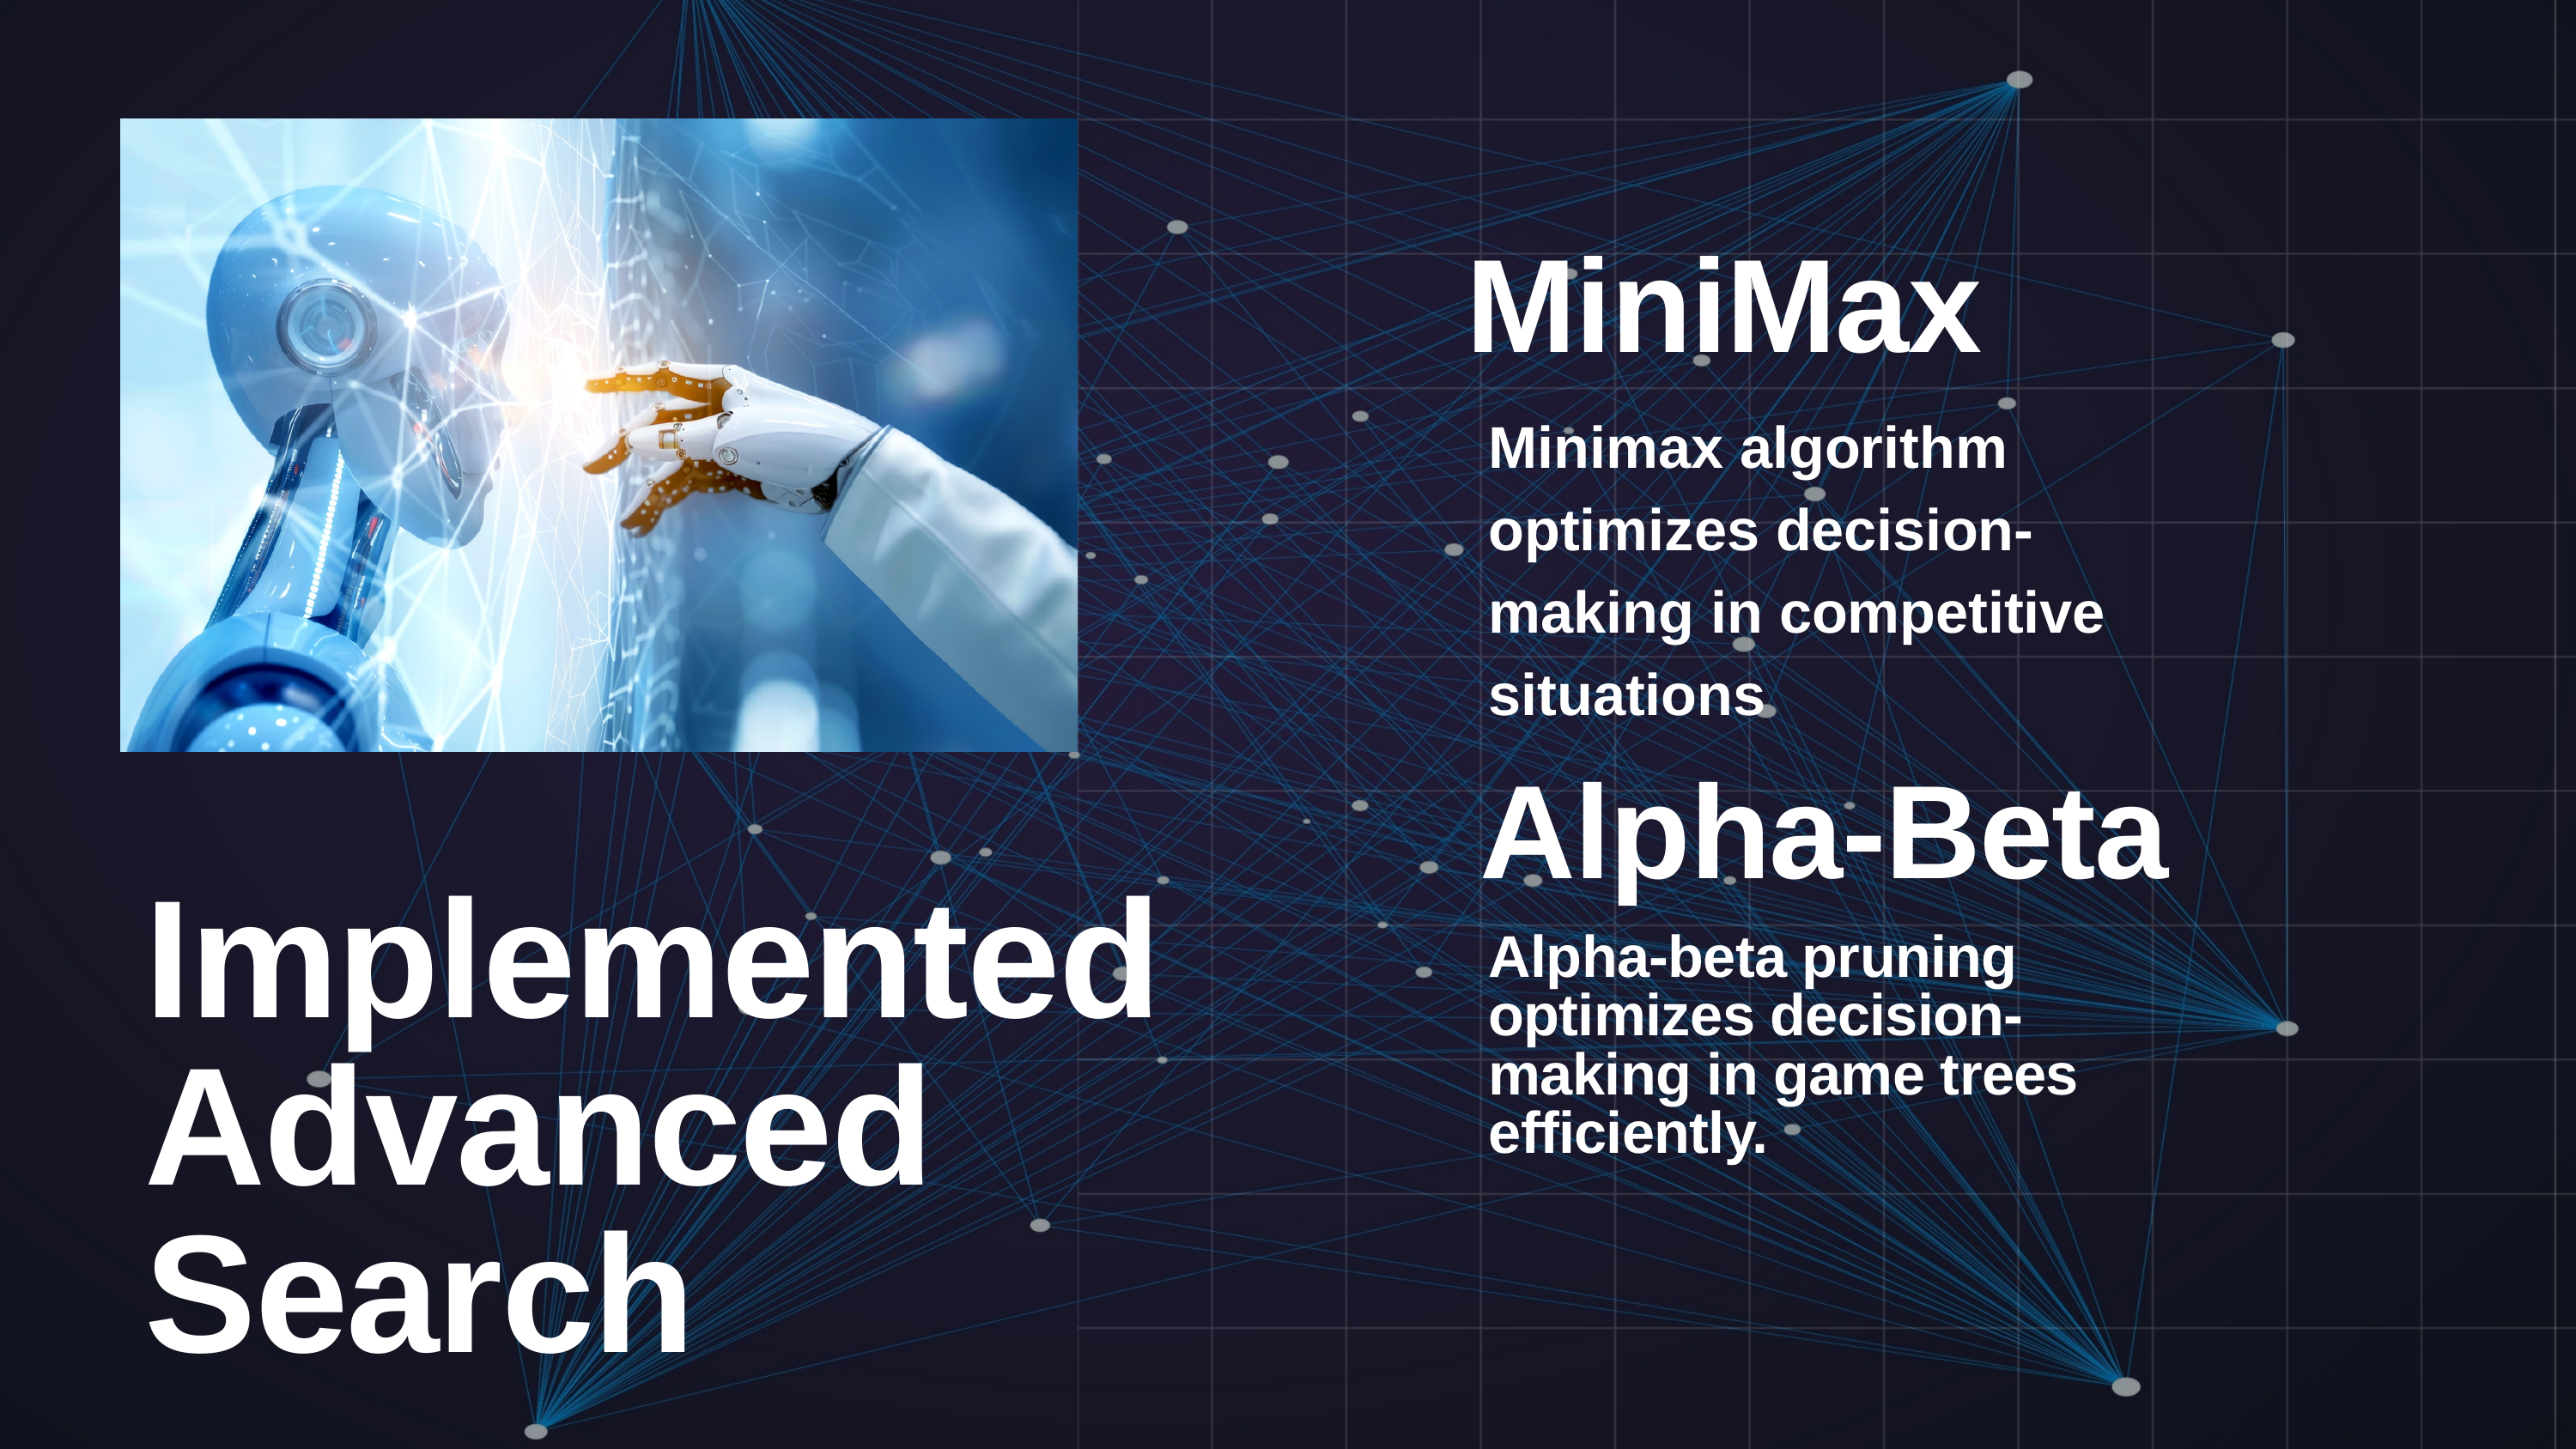

MiniMax
Minimax algorithm optimizes decision-making in competitive situations
Alpha-Beta
Implemented Advanced Search
Alpha-beta pruning optimizes decision-making in game trees efficiently.